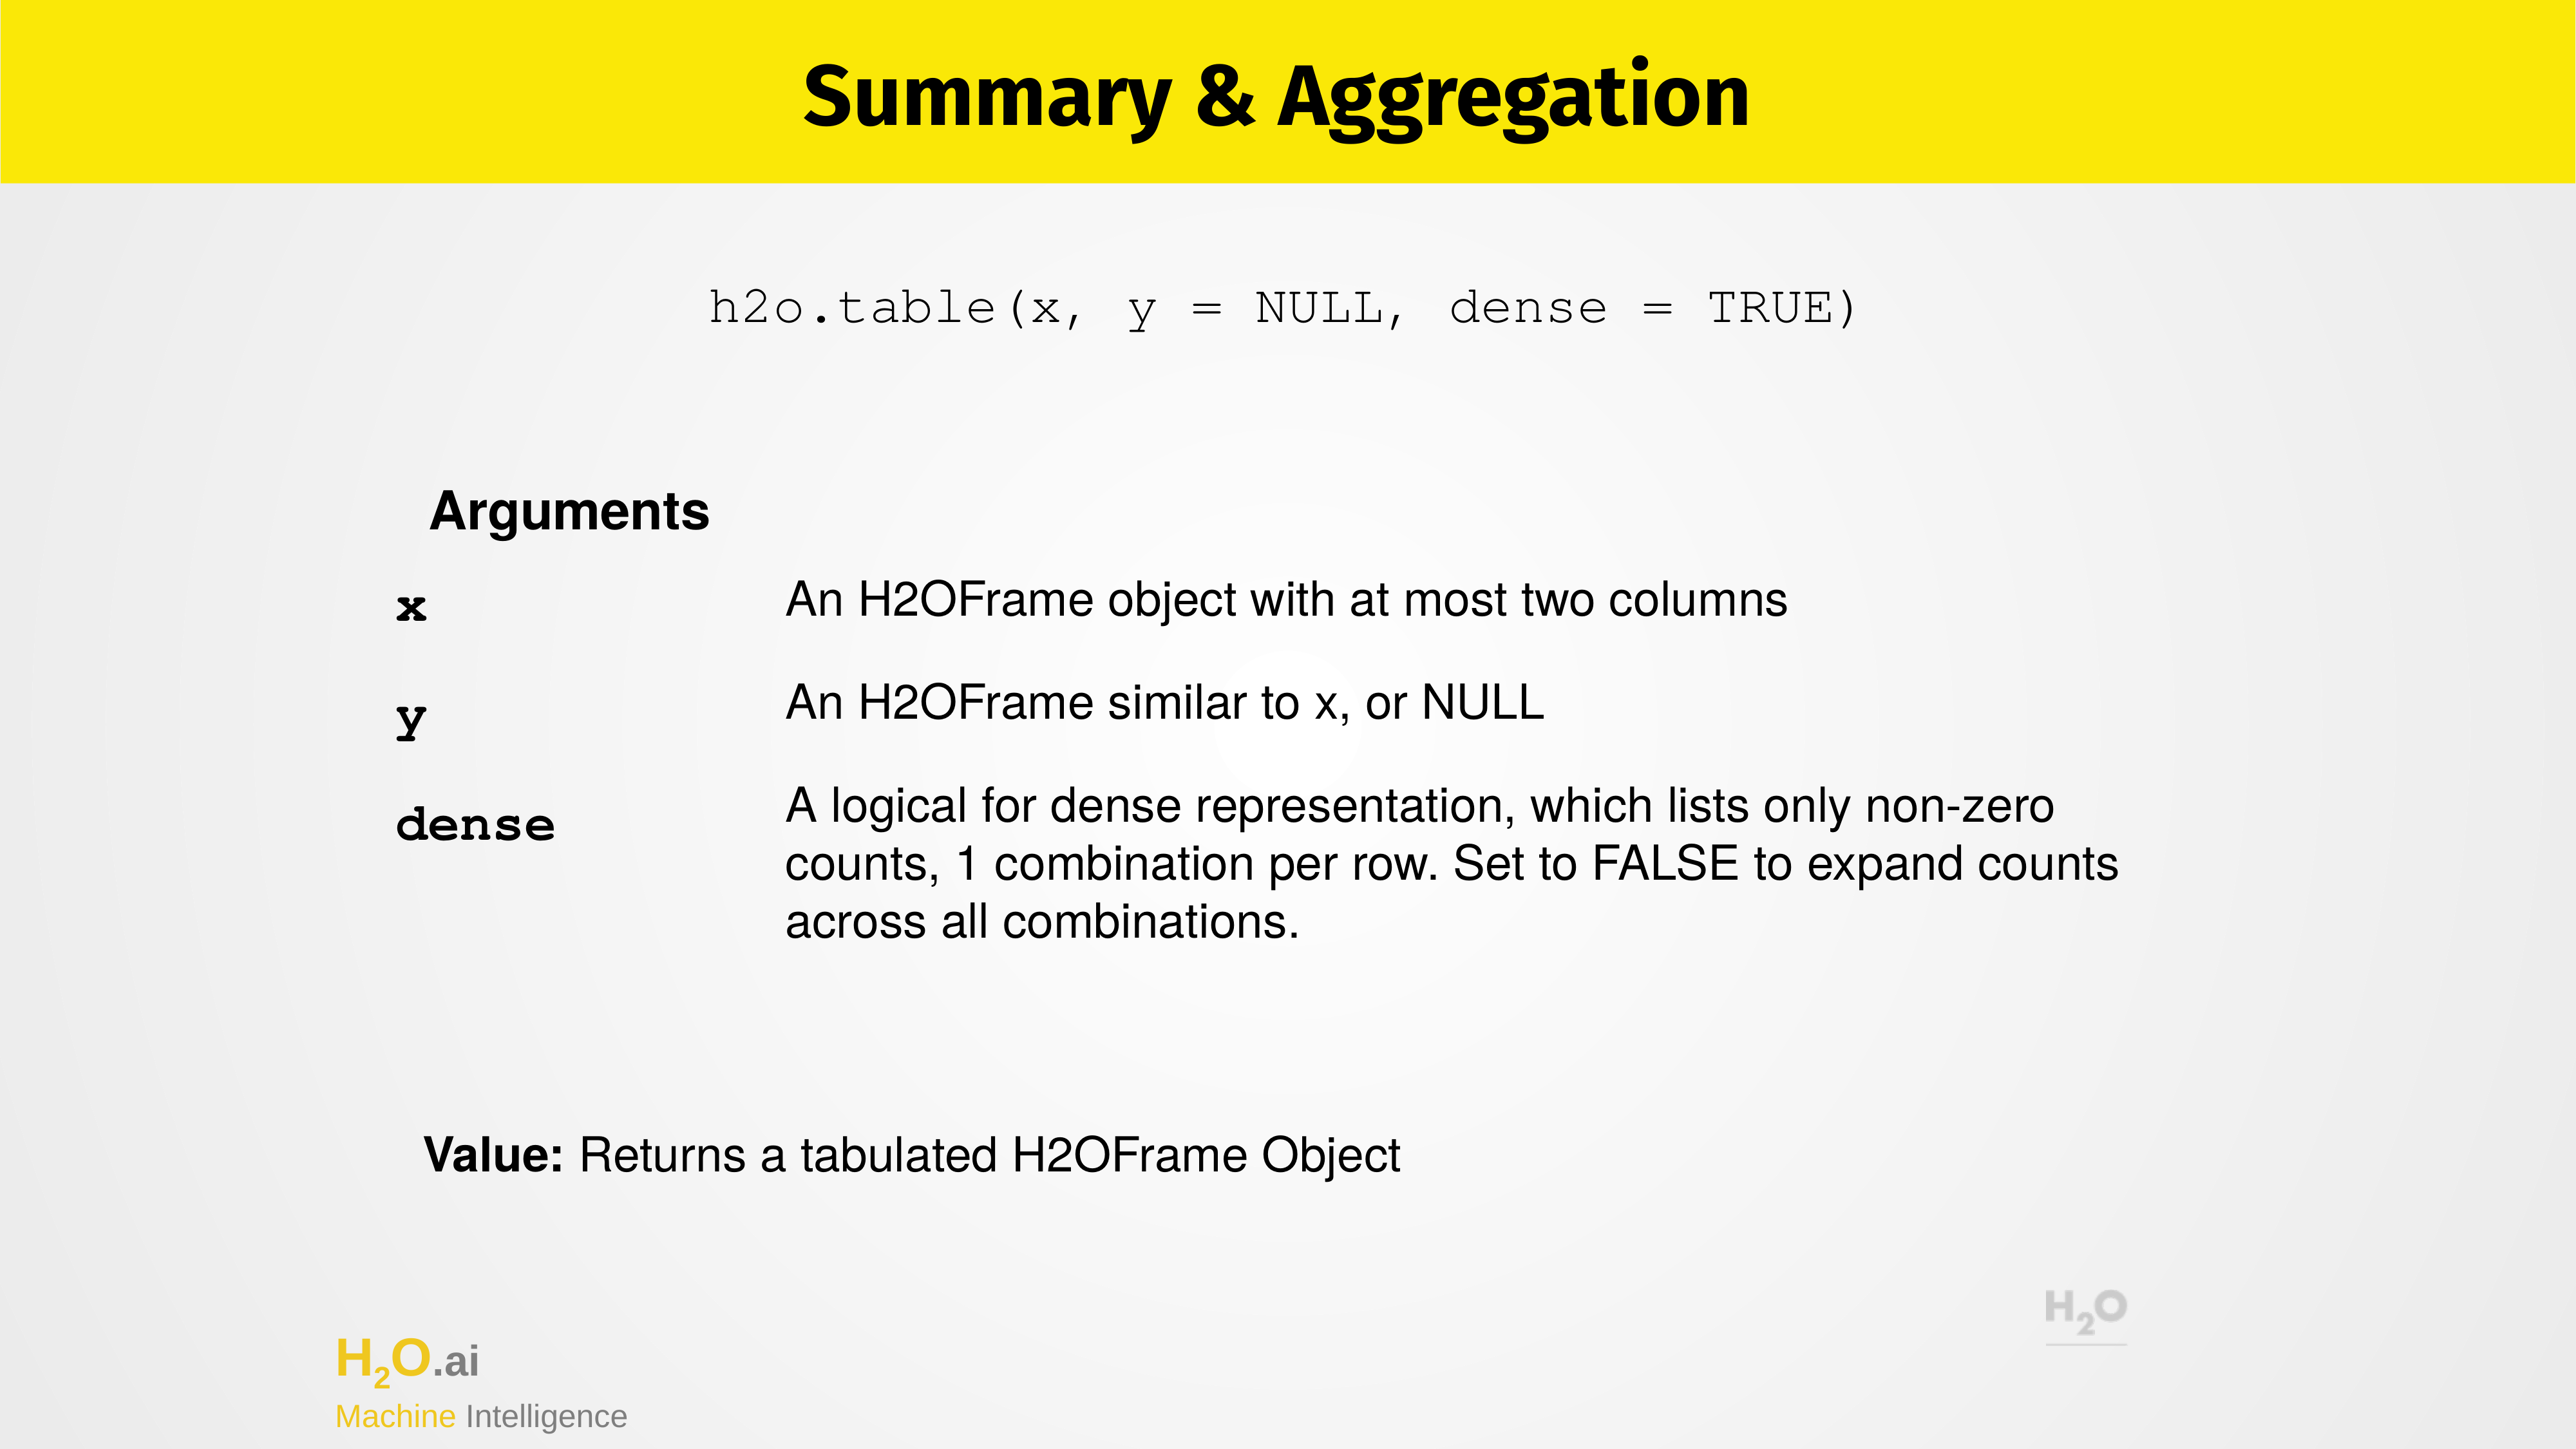

# Summary & Aggregation
h2o.table(x, y = NULL, dense = TRUE)

Arguments

x

y

dense

An H2OFrame object with at most two columns

An H2OFrame similar to x, or NULL

A logical for dense representation, which lists only non-zero counts, 1 combination per row. Set to FALSE to expand counts across all combinations.
Value: Returns a tabulated H2OFrame Object